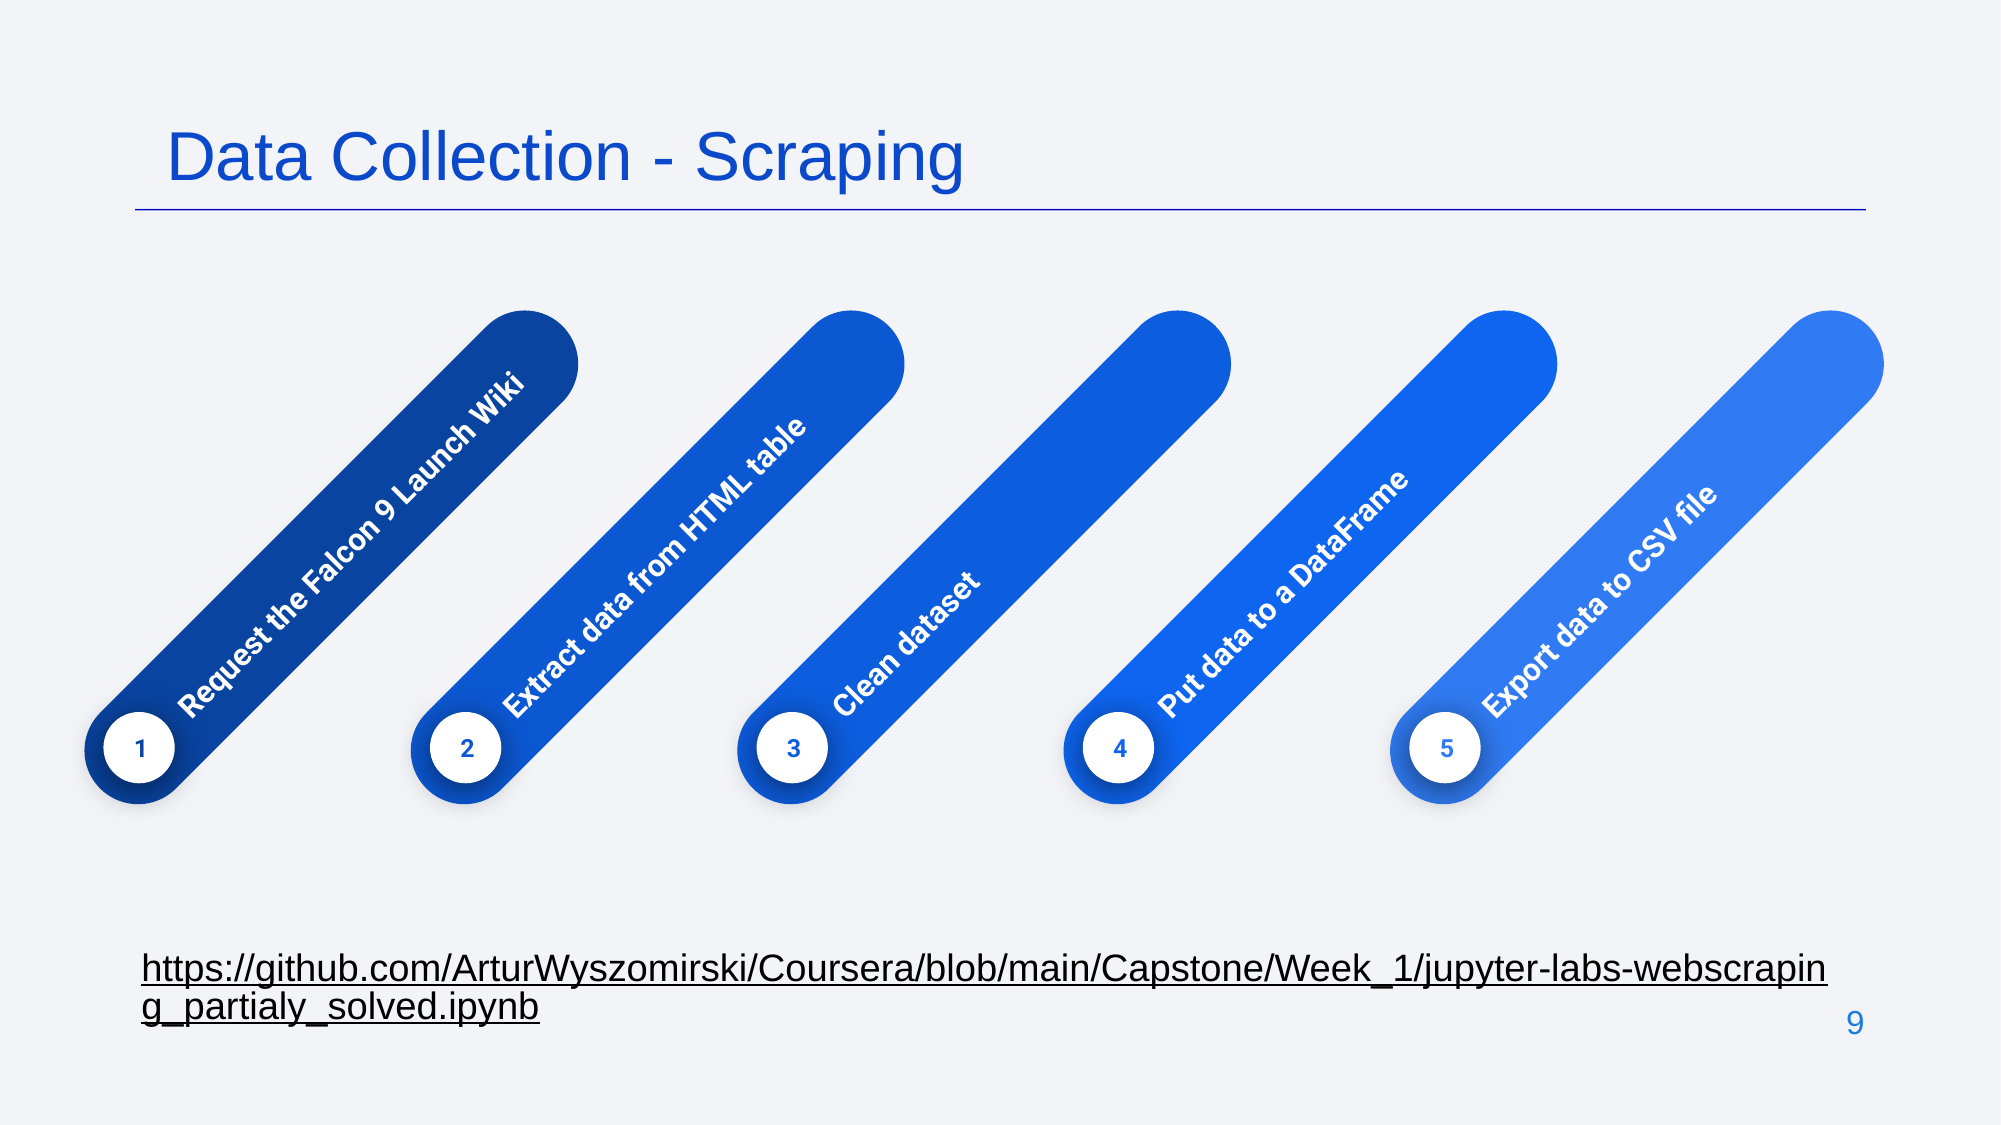

Data Collection - Scraping

Request the Falcon 9 Launch Wiki

1

Extract data from HTML table

2

Clean dataset

3

Put data to a DataFrame

4

Export data to CSV file

5
https://github.com/ArturWyszomirski/Coursera/blob/main/Capstone/Week_1/jupyter-labs-webscraping_partialy_solved.ipynb
9